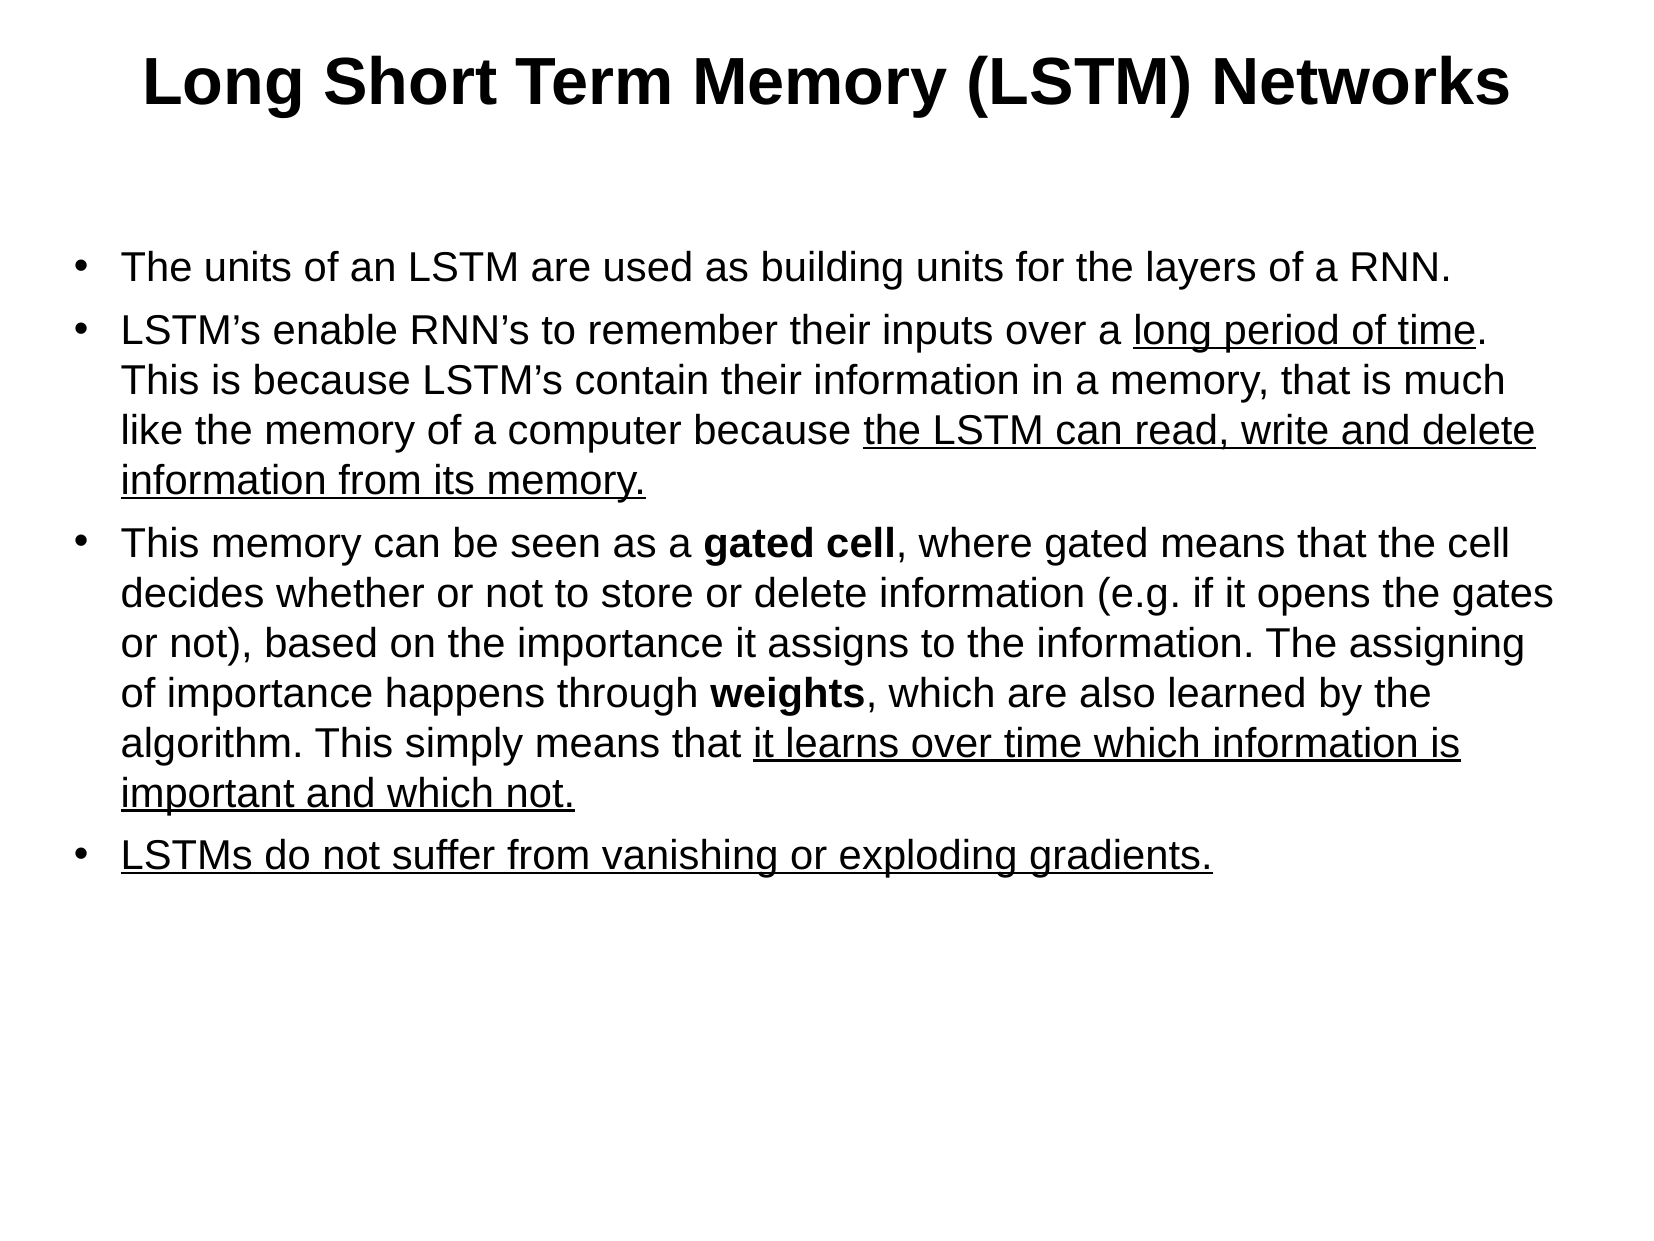

Long Short Term Memory (LSTM) Networks
The units of an LSTM are used as building units for the layers of a RNN.
LSTM’s enable RNN’s to remember their inputs over a long period of time. This is because LSTM’s contain their information in a memory, that is much like the memory of a computer because the LSTM can read, write and delete information from its memory.
This memory can be seen as a gated cell, where gated means that the cell decides whether or not to store or delete information (e.g. if it opens the gates or not), based on the importance it assigns to the information. The assigning of importance happens through weights, which are also learned by the algorithm. This simply means that it learns over time which information is important and which not.
LSTMs do not suffer from vanishing or exploding gradients.